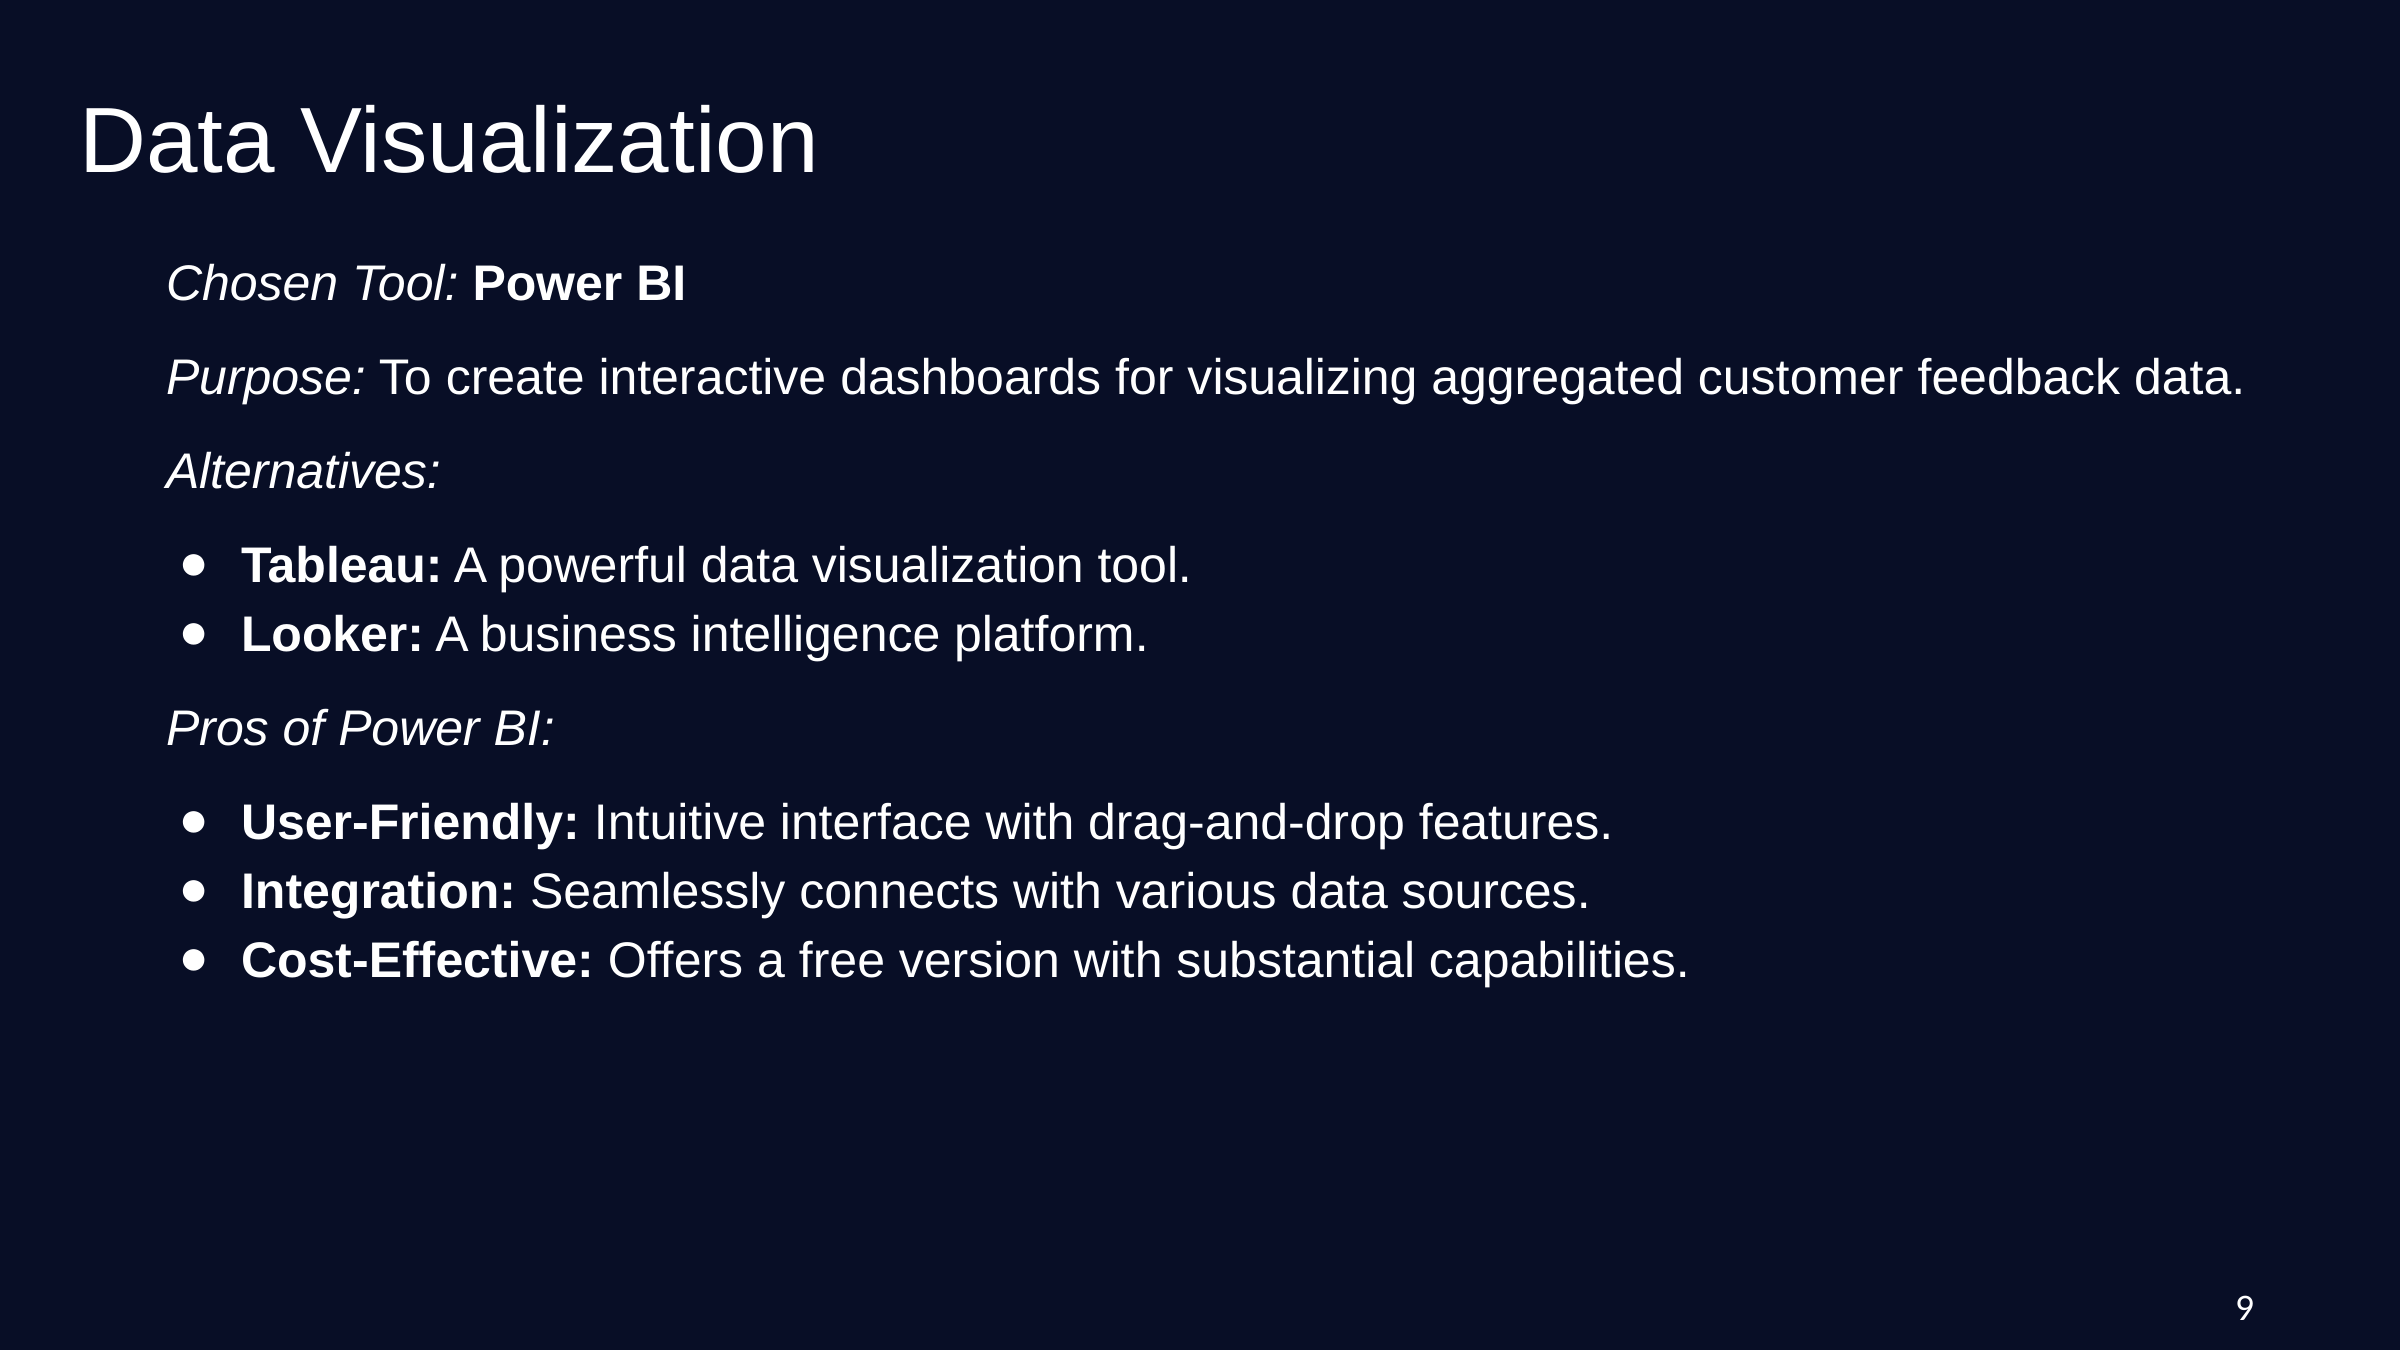

Data Visualization
Chosen Tool: Power BI
Purpose: To create interactive dashboards for visualizing aggregated customer feedback data.
Alternatives:
Tableau: A powerful data visualization tool.
Looker: A business intelligence platform.
Pros of Power BI:
User-Friendly: Intuitive interface with drag-and-drop features.
Integration: Seamlessly connects with various data sources.
Cost-Effective: Offers a free version with substantial capabilities.
9